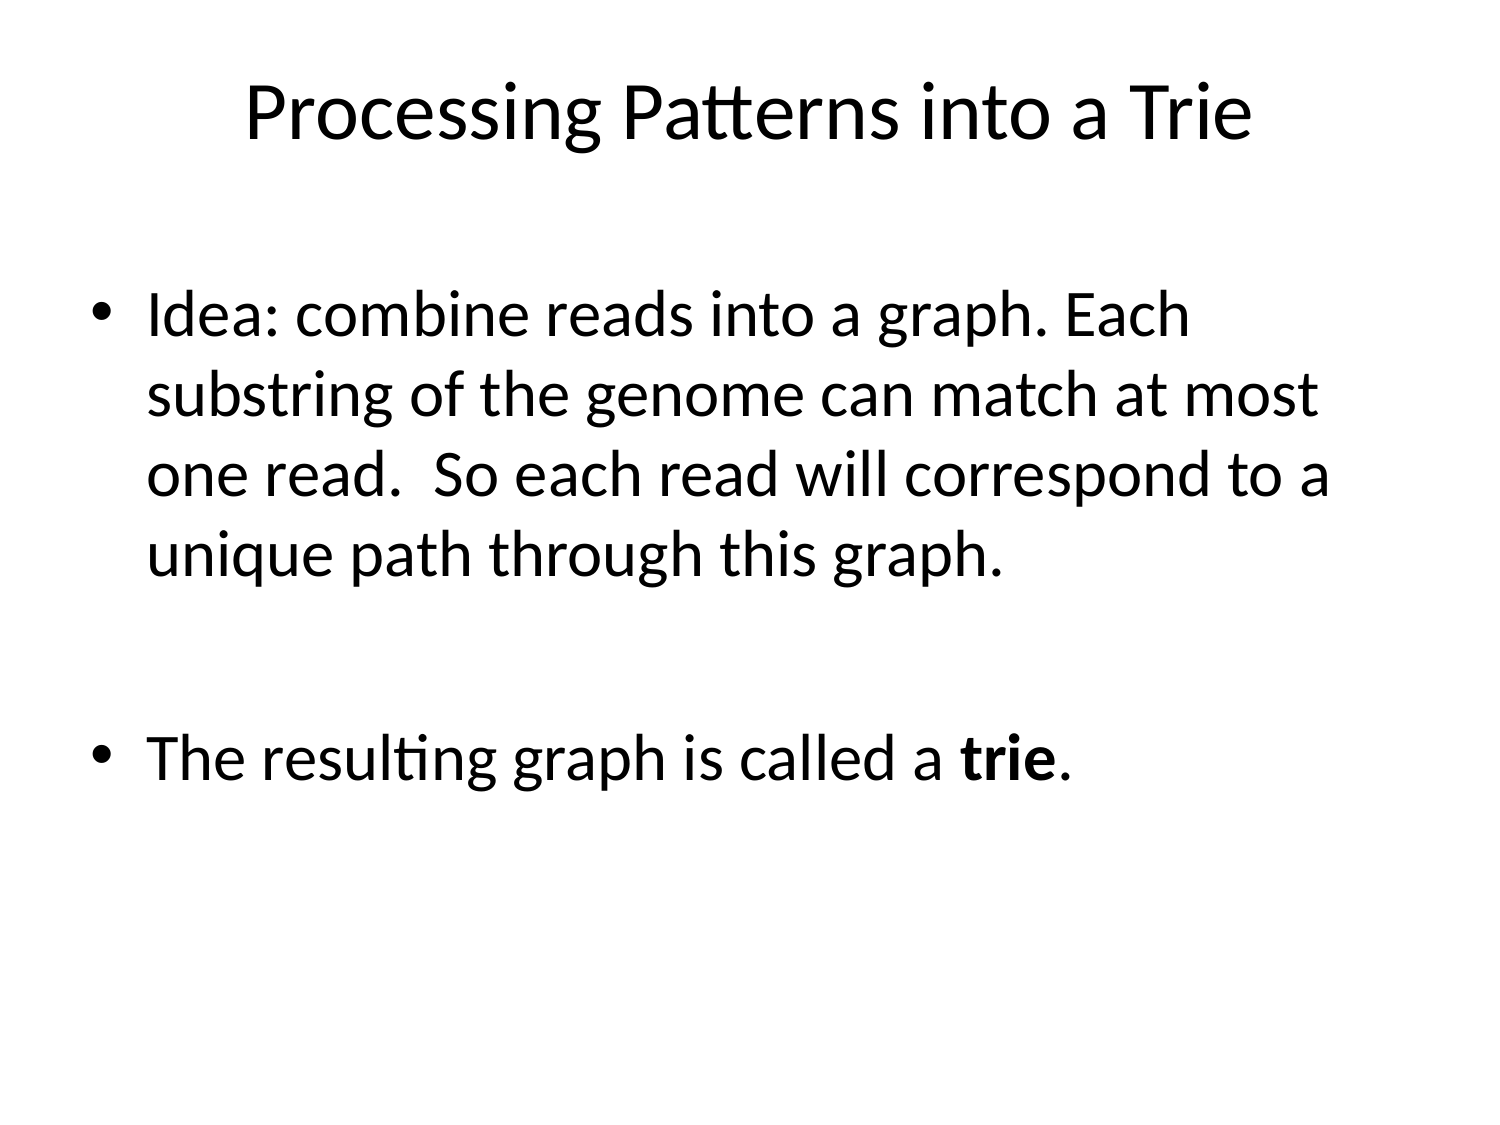

# Processing Patterns into a Trie
Idea: combine reads into a graph. Each substring of the genome can match at most one read.  So each read will correspond to a unique path through this graph.

The resulting graph is called a trie.